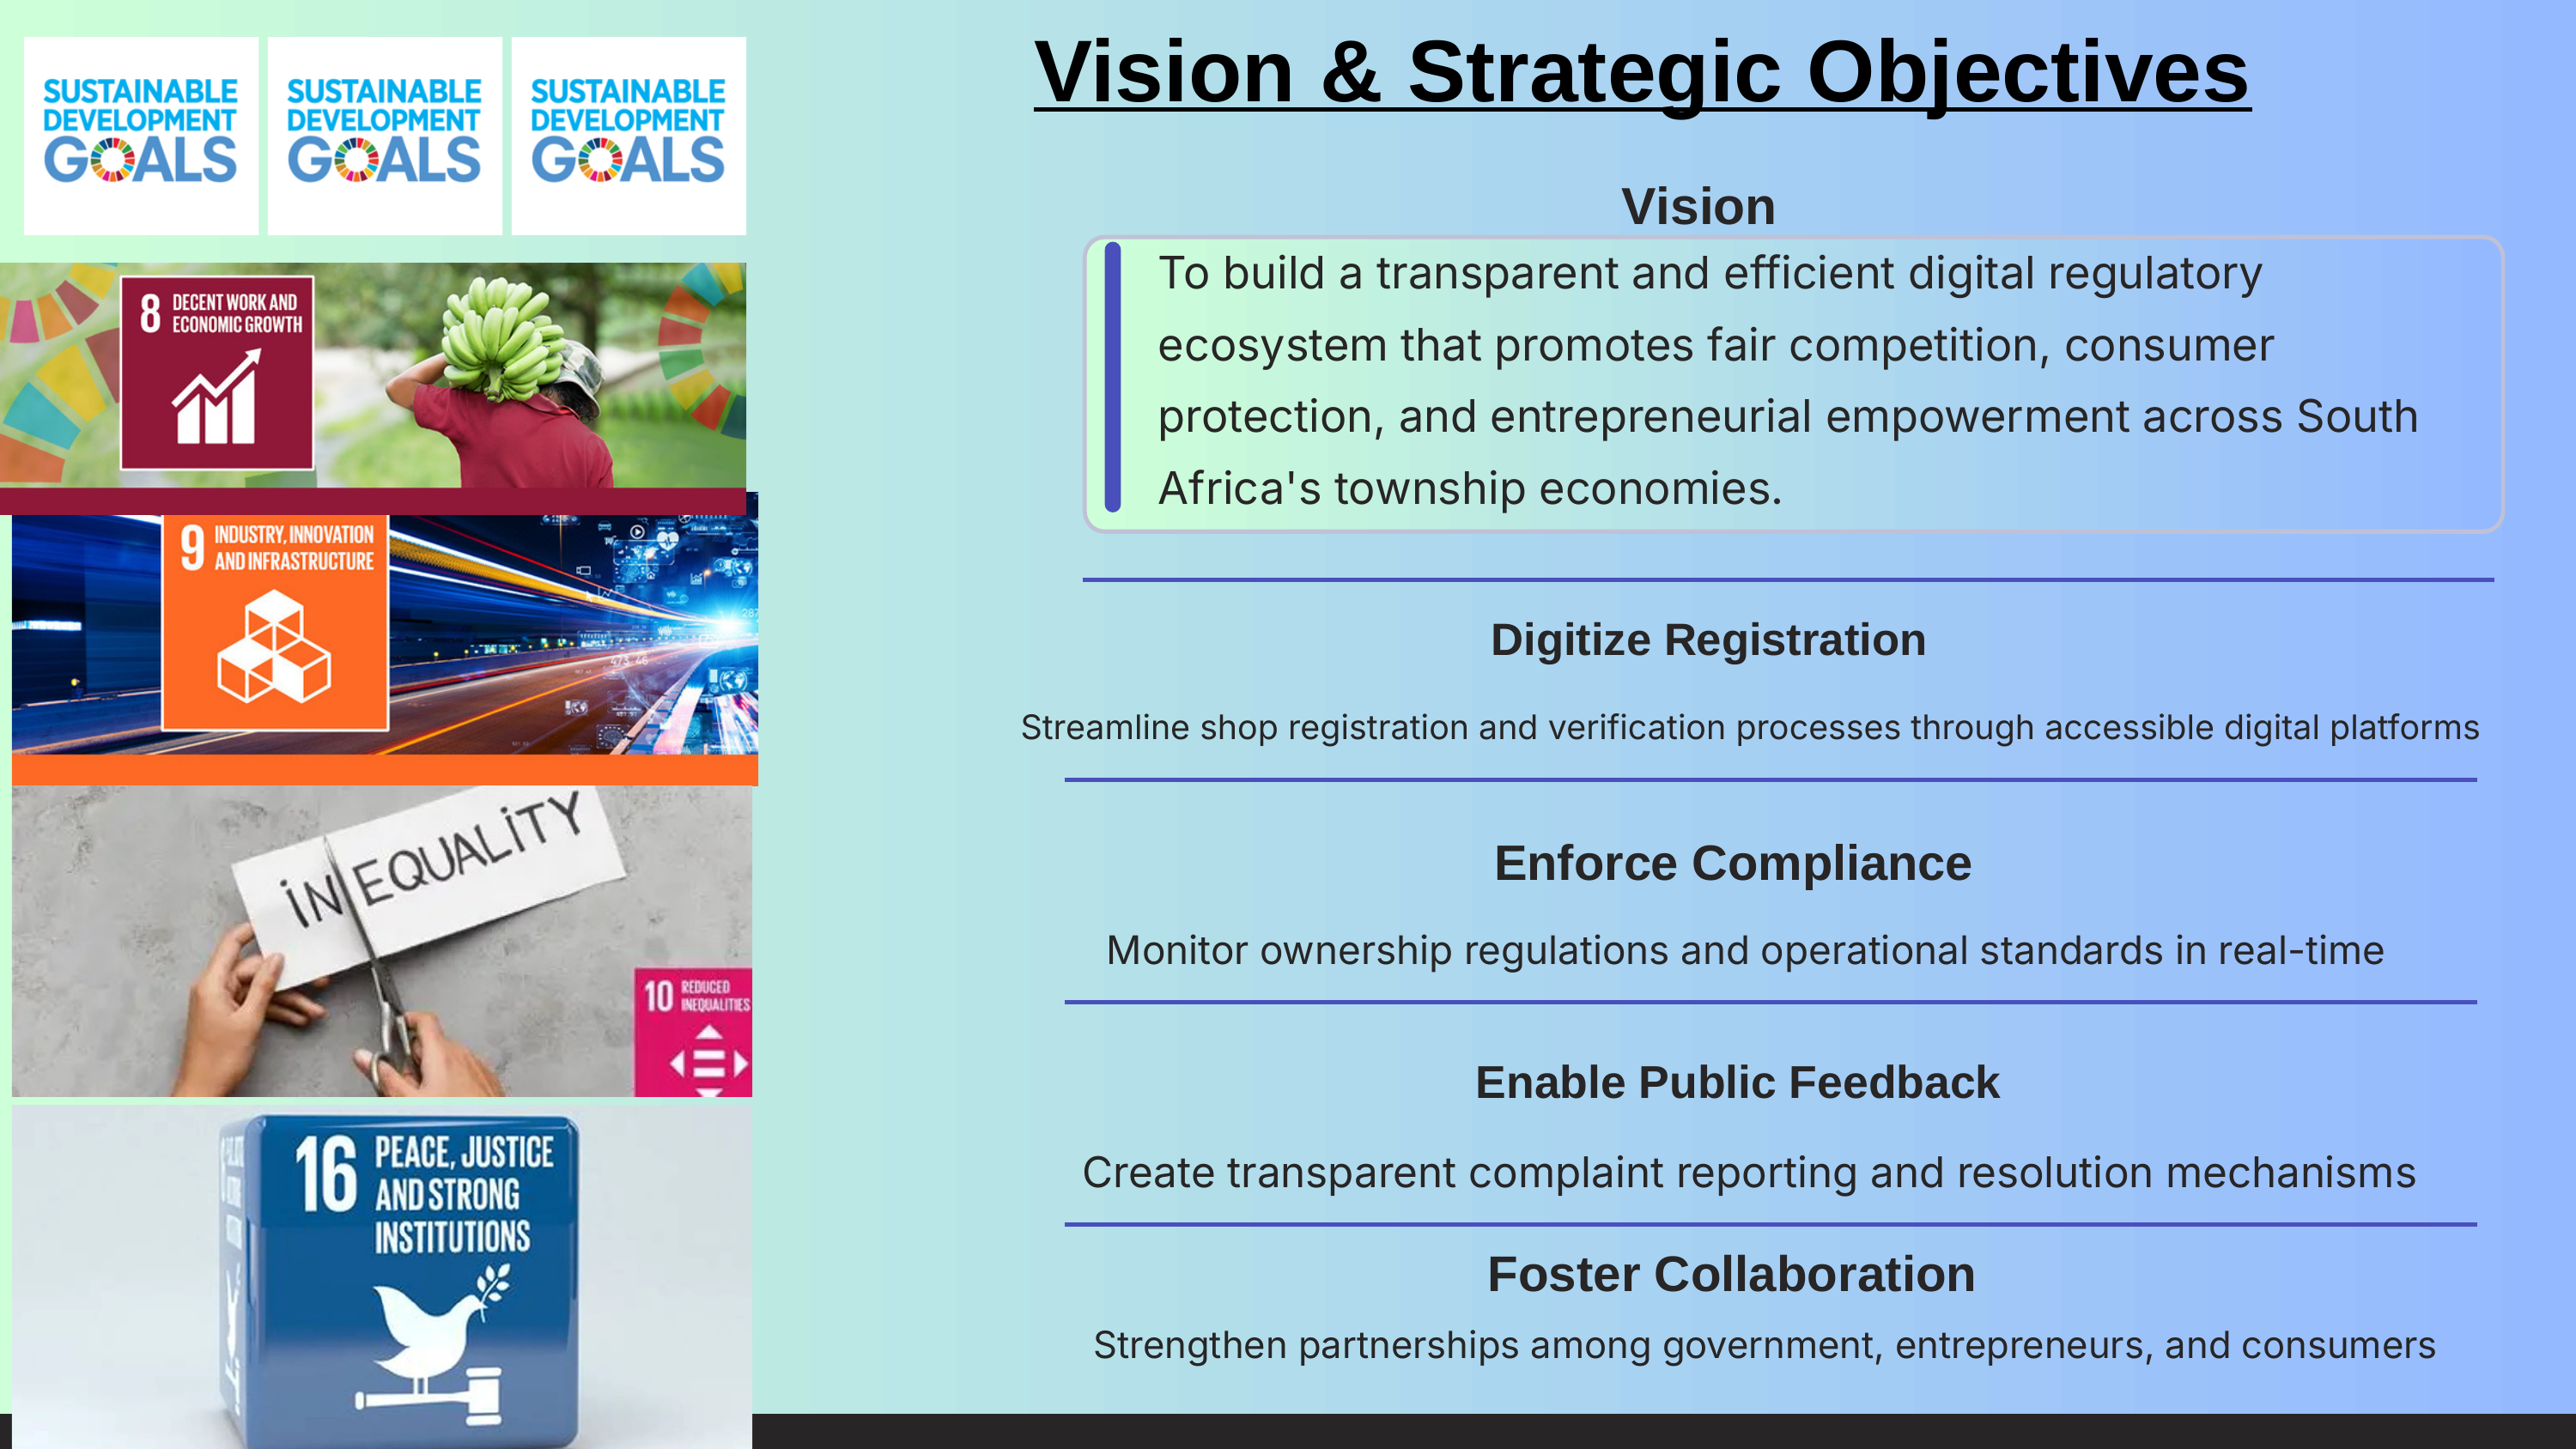

Vision & Strategic Objectives

Vision
To build a transparent and efficient digital regulatory ecosystem that promotes fair competition, consumer protection, and entrepreneurial empowerment across South Africa's township economies.

Digitize Registration
Streamline shop registration and verification processes through accessible digital platforms

Enforce Compliance
Monitor ownership regulations and operational standards in real-time

Enable Public Feedback

Create transparent complaint reporting and resolution mechanisms

Foster Collaboration
Strengthen partnerships among government, entrepreneurs, and consumers